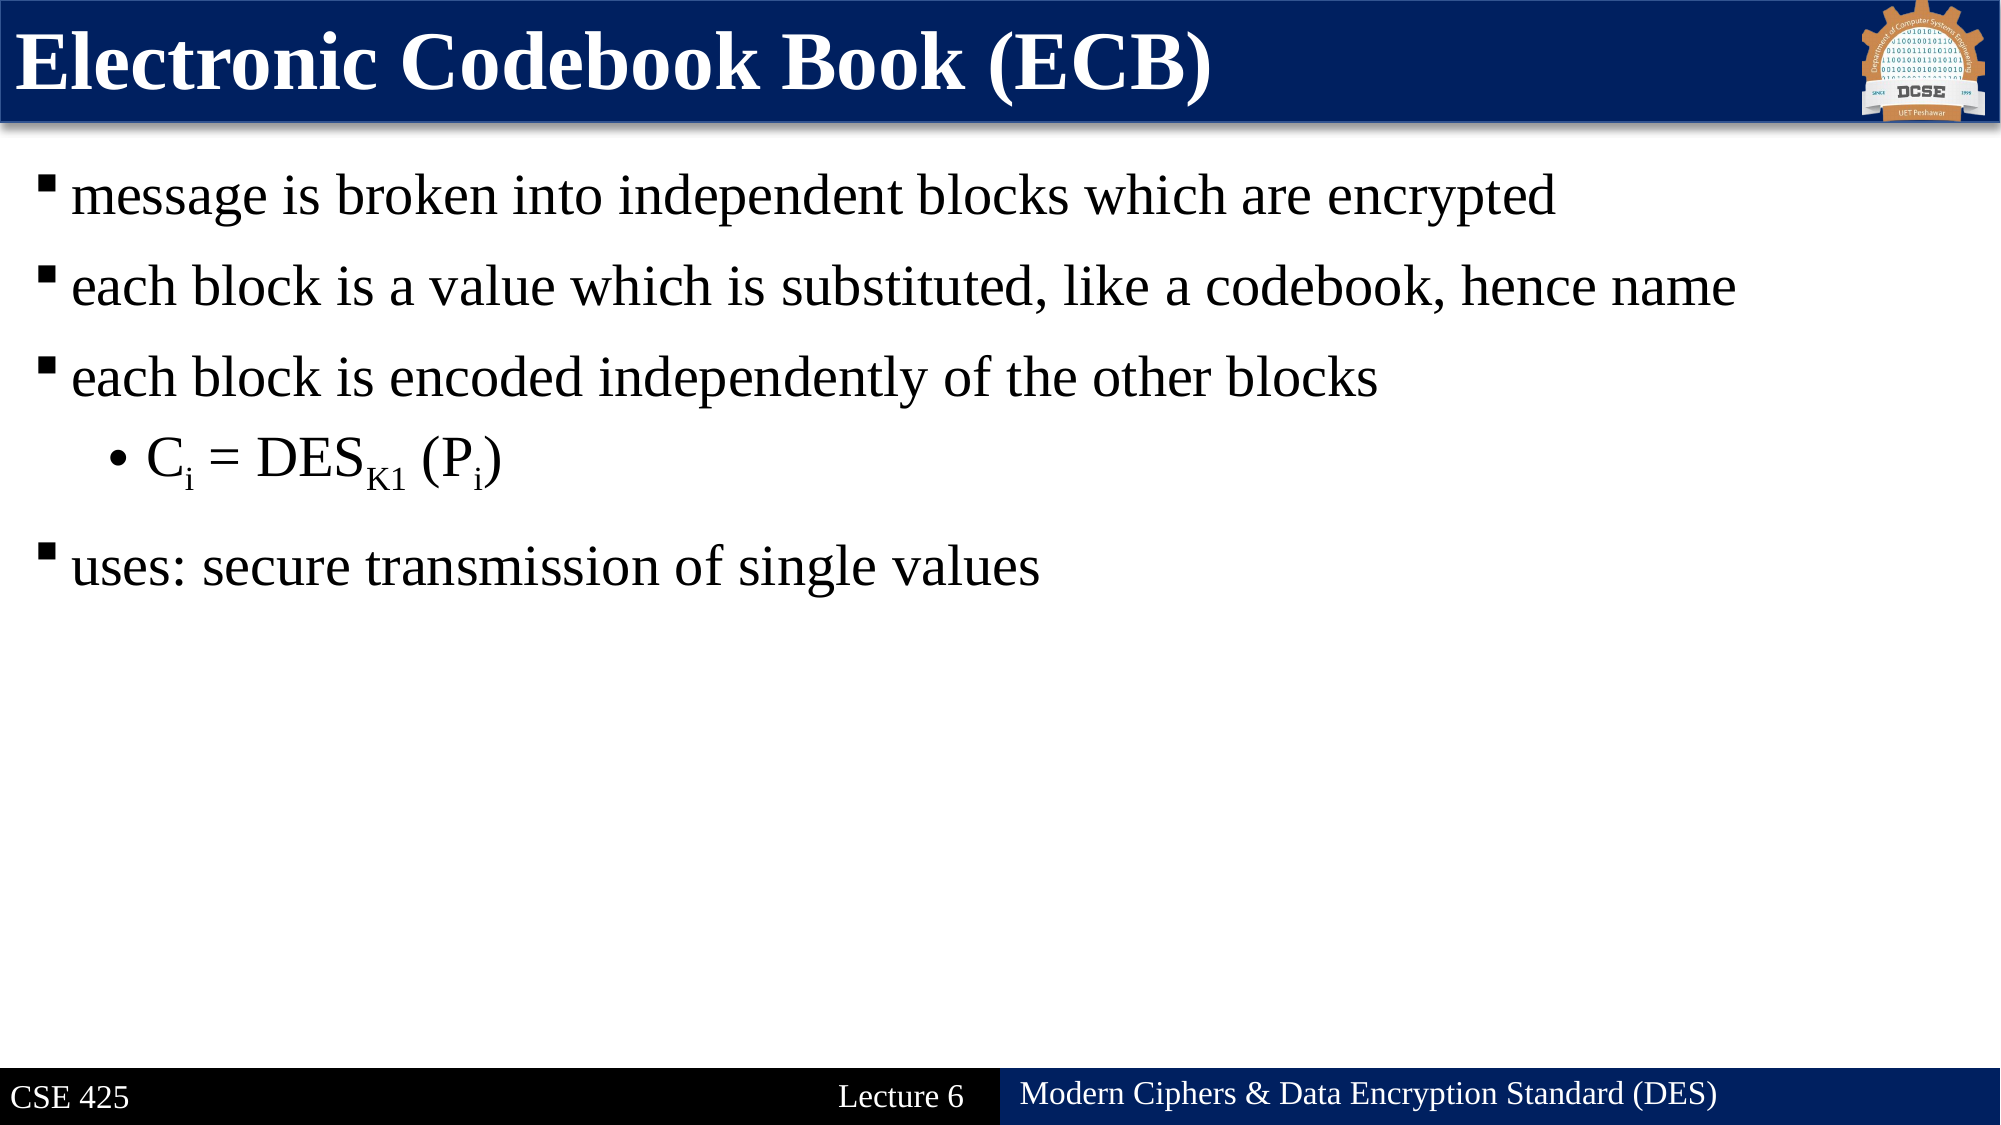

# Electronic Codebook Book (ECB)
message is broken into independent blocks which are encrypted
each block is a value which is substituted, like a codebook, hence name
each block is encoded independently of the other blocks
Ci = DESK1 (Pi)
uses: secure transmission of single values
40